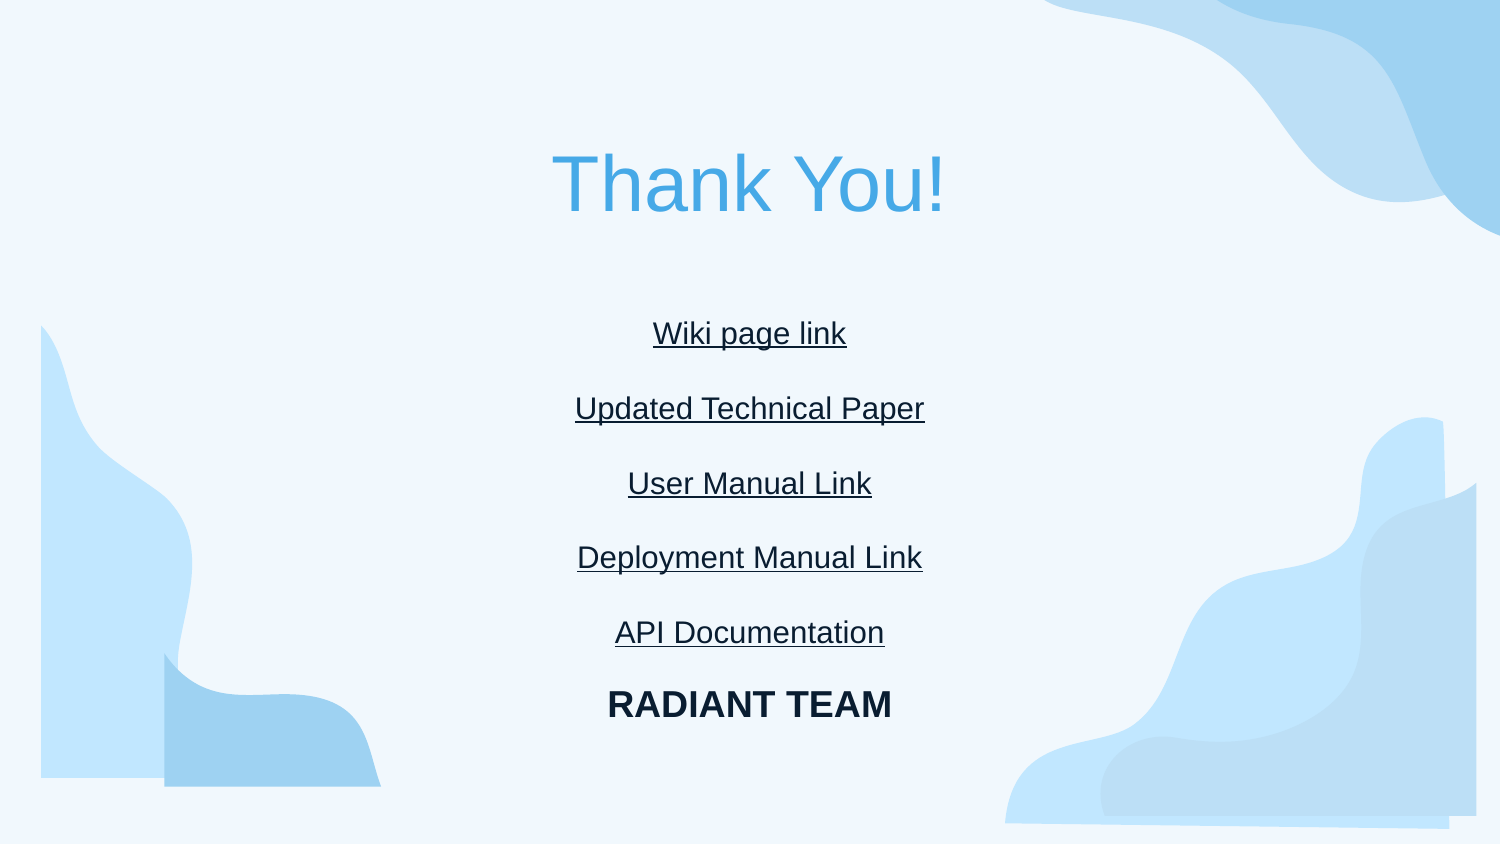

# Thank You!

Wiki page link

Updated Technical Paper

User Manual Link

Deployment Manual Link

API Documentation

RADIANT TEAM